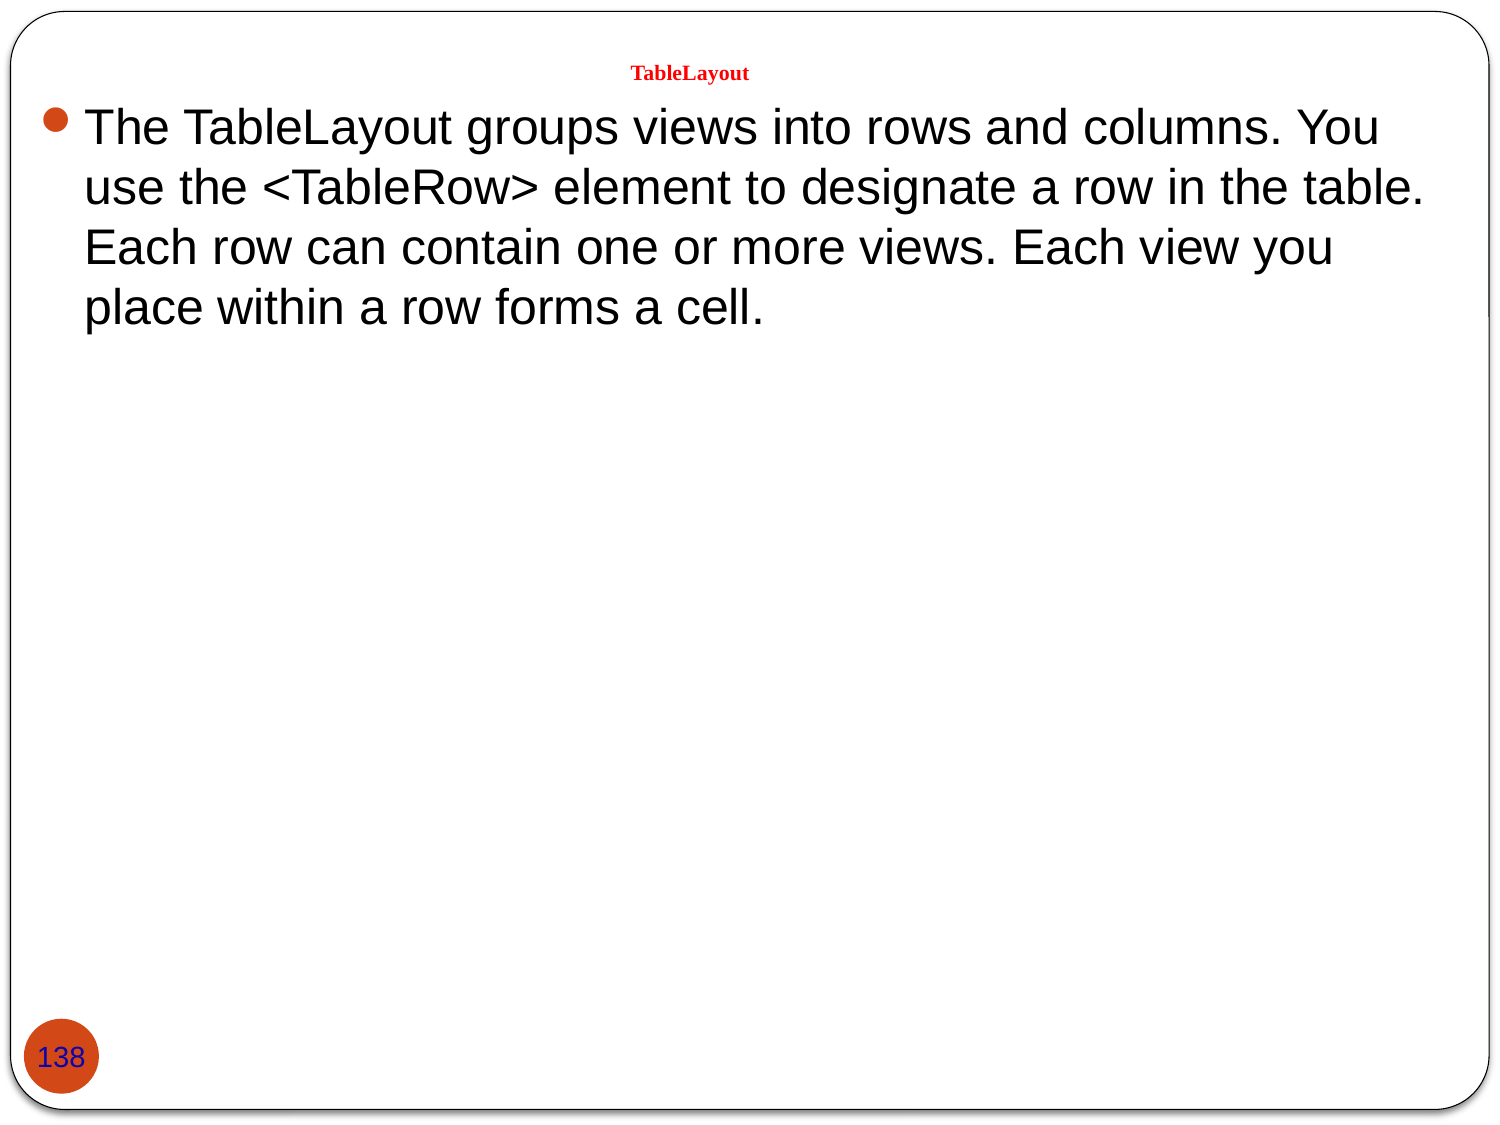

# TableLayout
The TableLayout groups views into rows and columns. You use the <TableRow> element to designate a row in the table. Each row can contain one or more views. Each view you place within a row forms a cell.

138